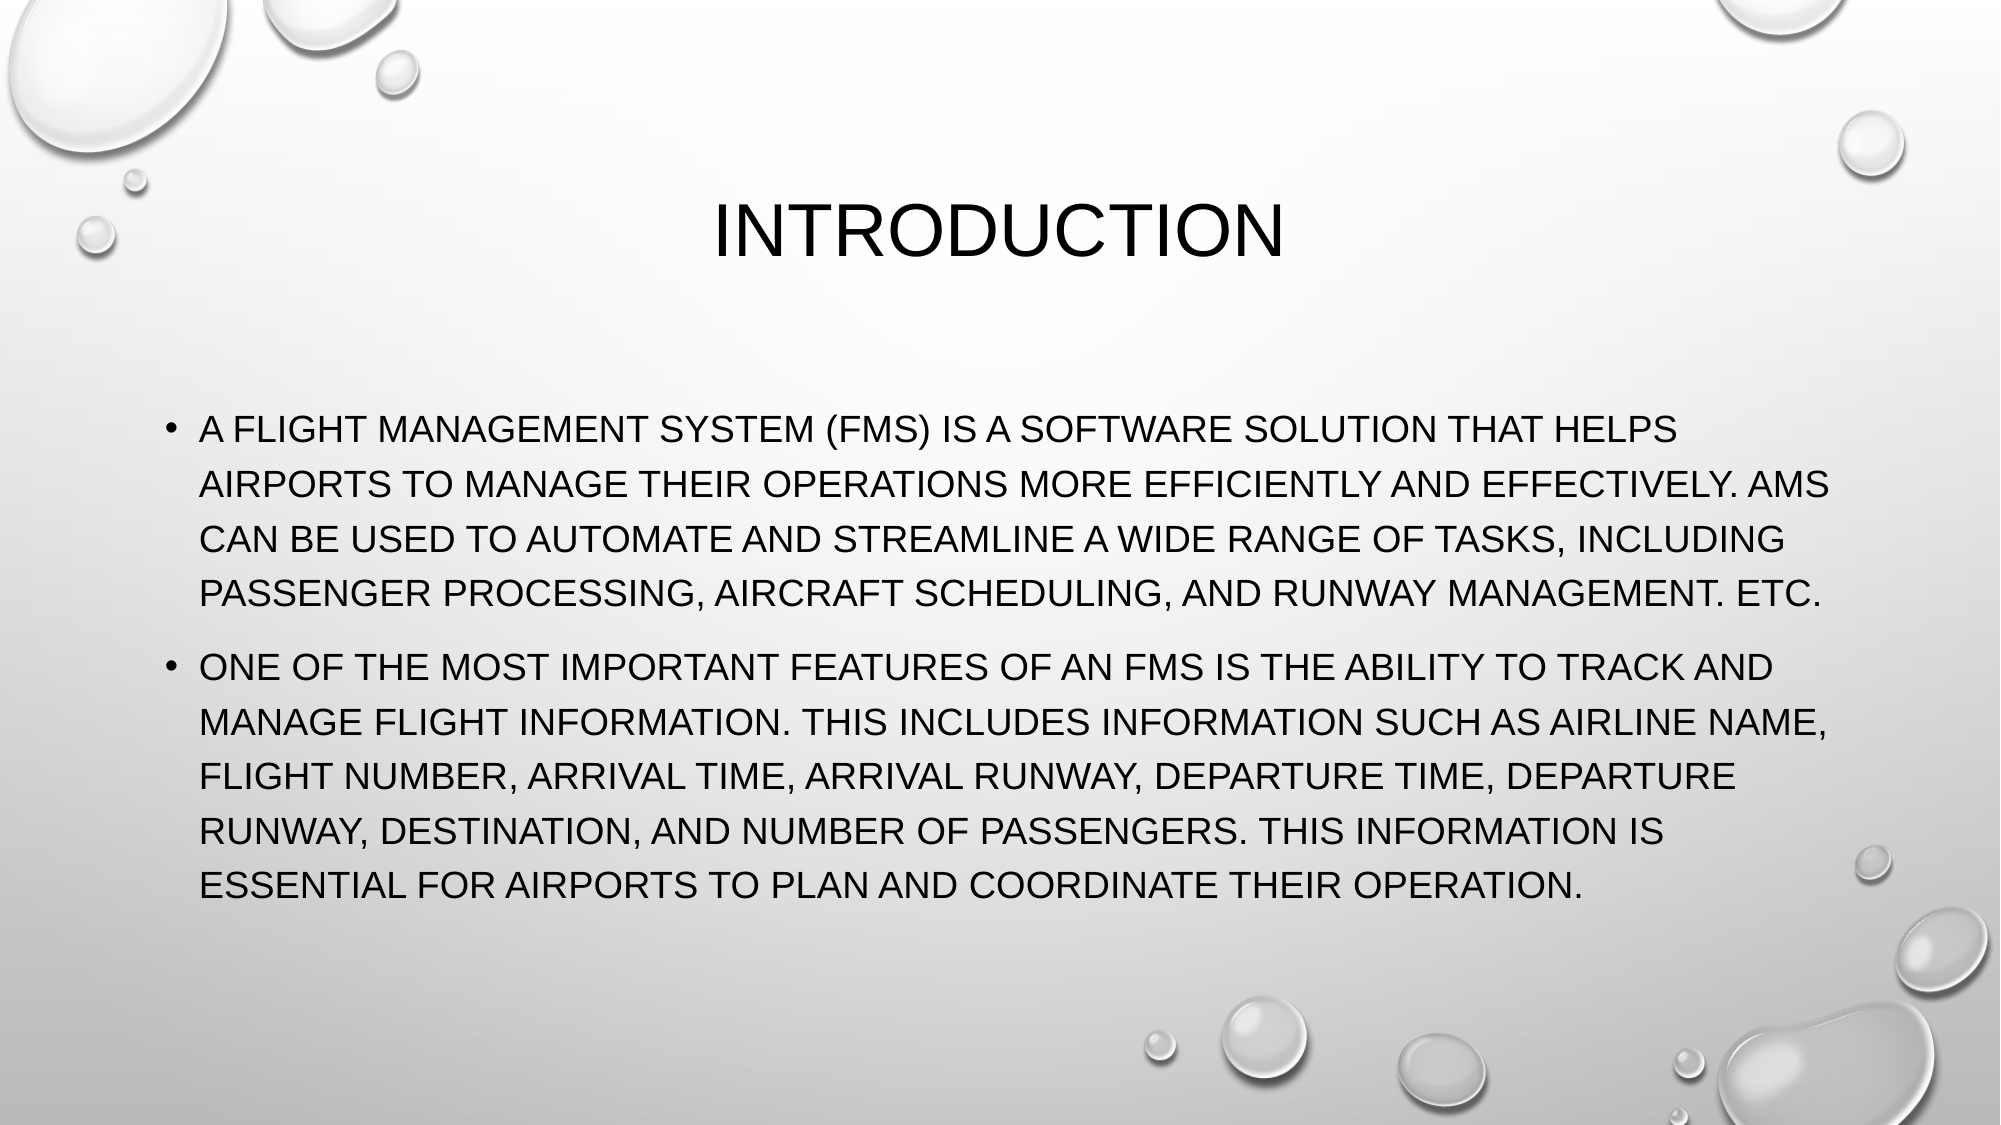

# Introduction
A Flight management system (FMS) is a software solution that helps airports to manage their operations more efficiently and effectively. AMS can be used to automate and streamline a wide range of tasks, including passenger processing, aircraft scheduling, and runway management. Etc.
One of the most important features of an fMS is the ability to track and manage flight information. This includes information such as airline name, flight number, arrival time, arrival runway, departure time, departure runway, destination, and number of passengers. This information is essential for airports to plan and coordinate their operation.